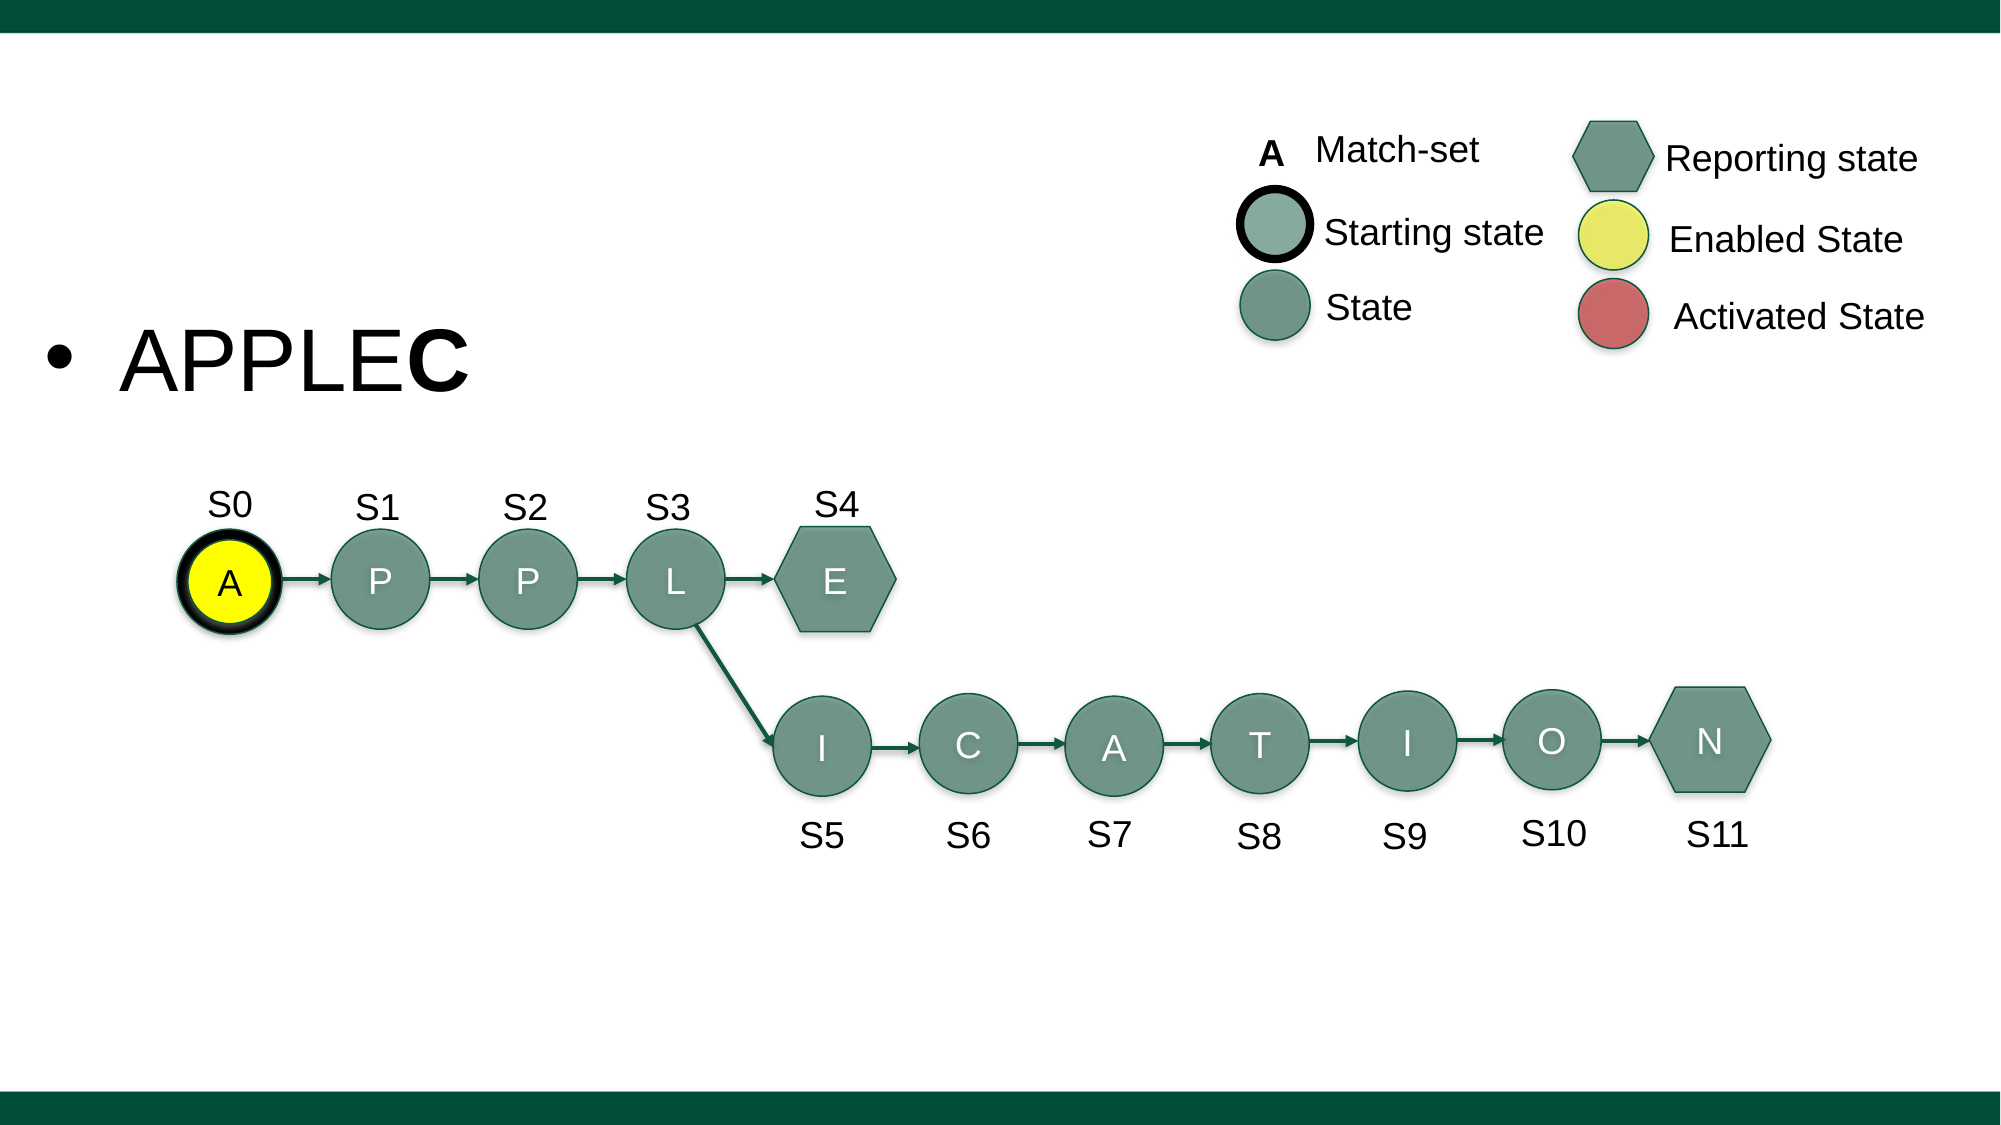

Match-set
A

Reporting state

Starting state
Enabled State

State

Activated State
APPLEC
S0
S4
S1
S2
S3
S10
S7
S11
S5
S6
S8
S9
E

A
P
P
L
N
O
I
C
T
I
A